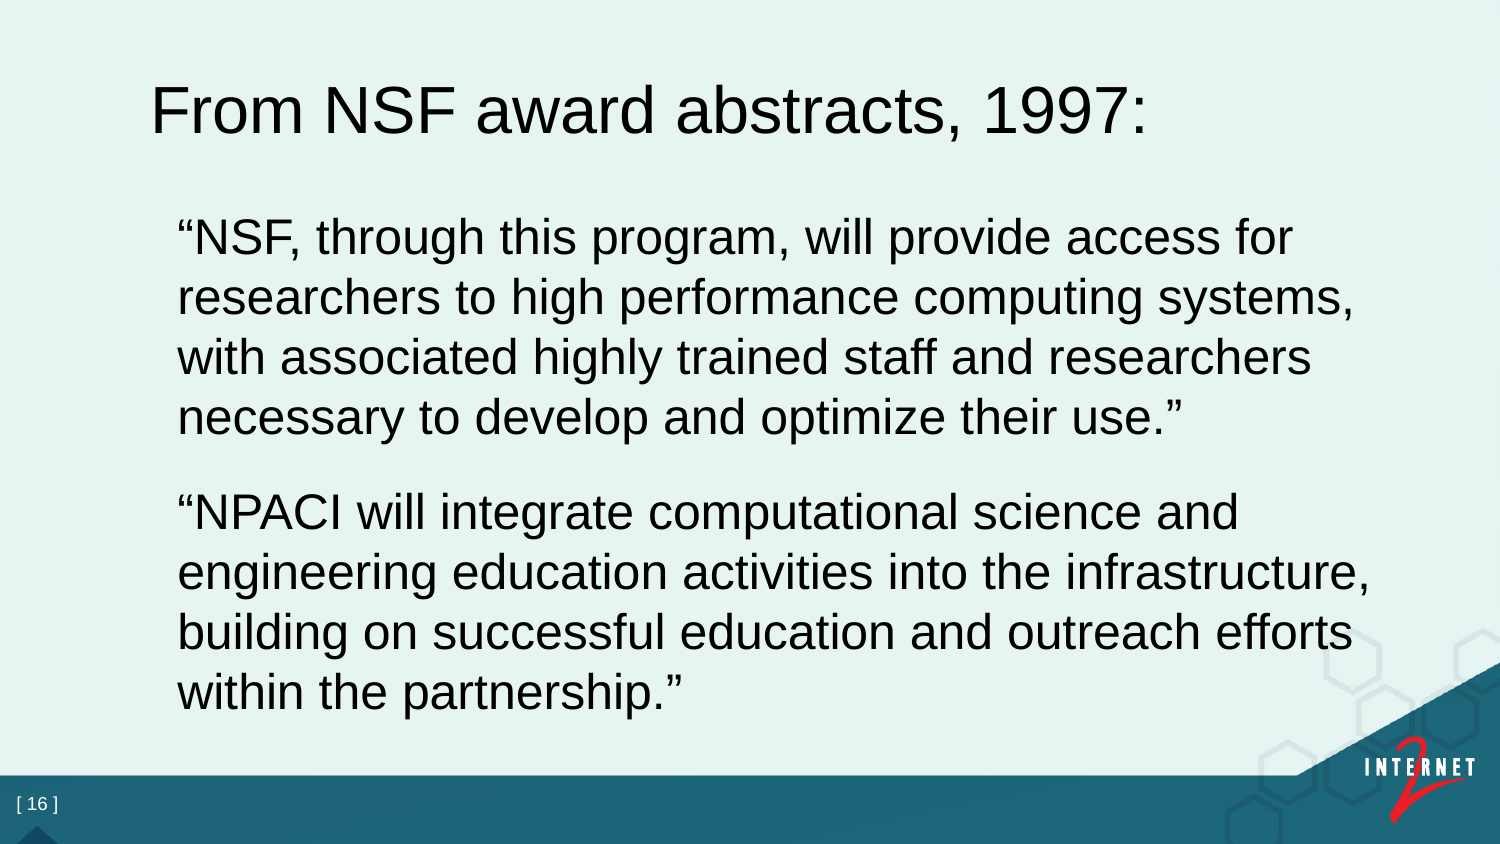

# From NSF award abstracts, 1997:
“NSF, through this program, will provide access for researchers to high performance computing systems, with associated highly trained staff and researchers necessary to develop and optimize their use.”
“NPACI will integrate computational science and engineering education activities into the infrastructure, building on successful education and outreach efforts within the partnership.”
[ 16 ]